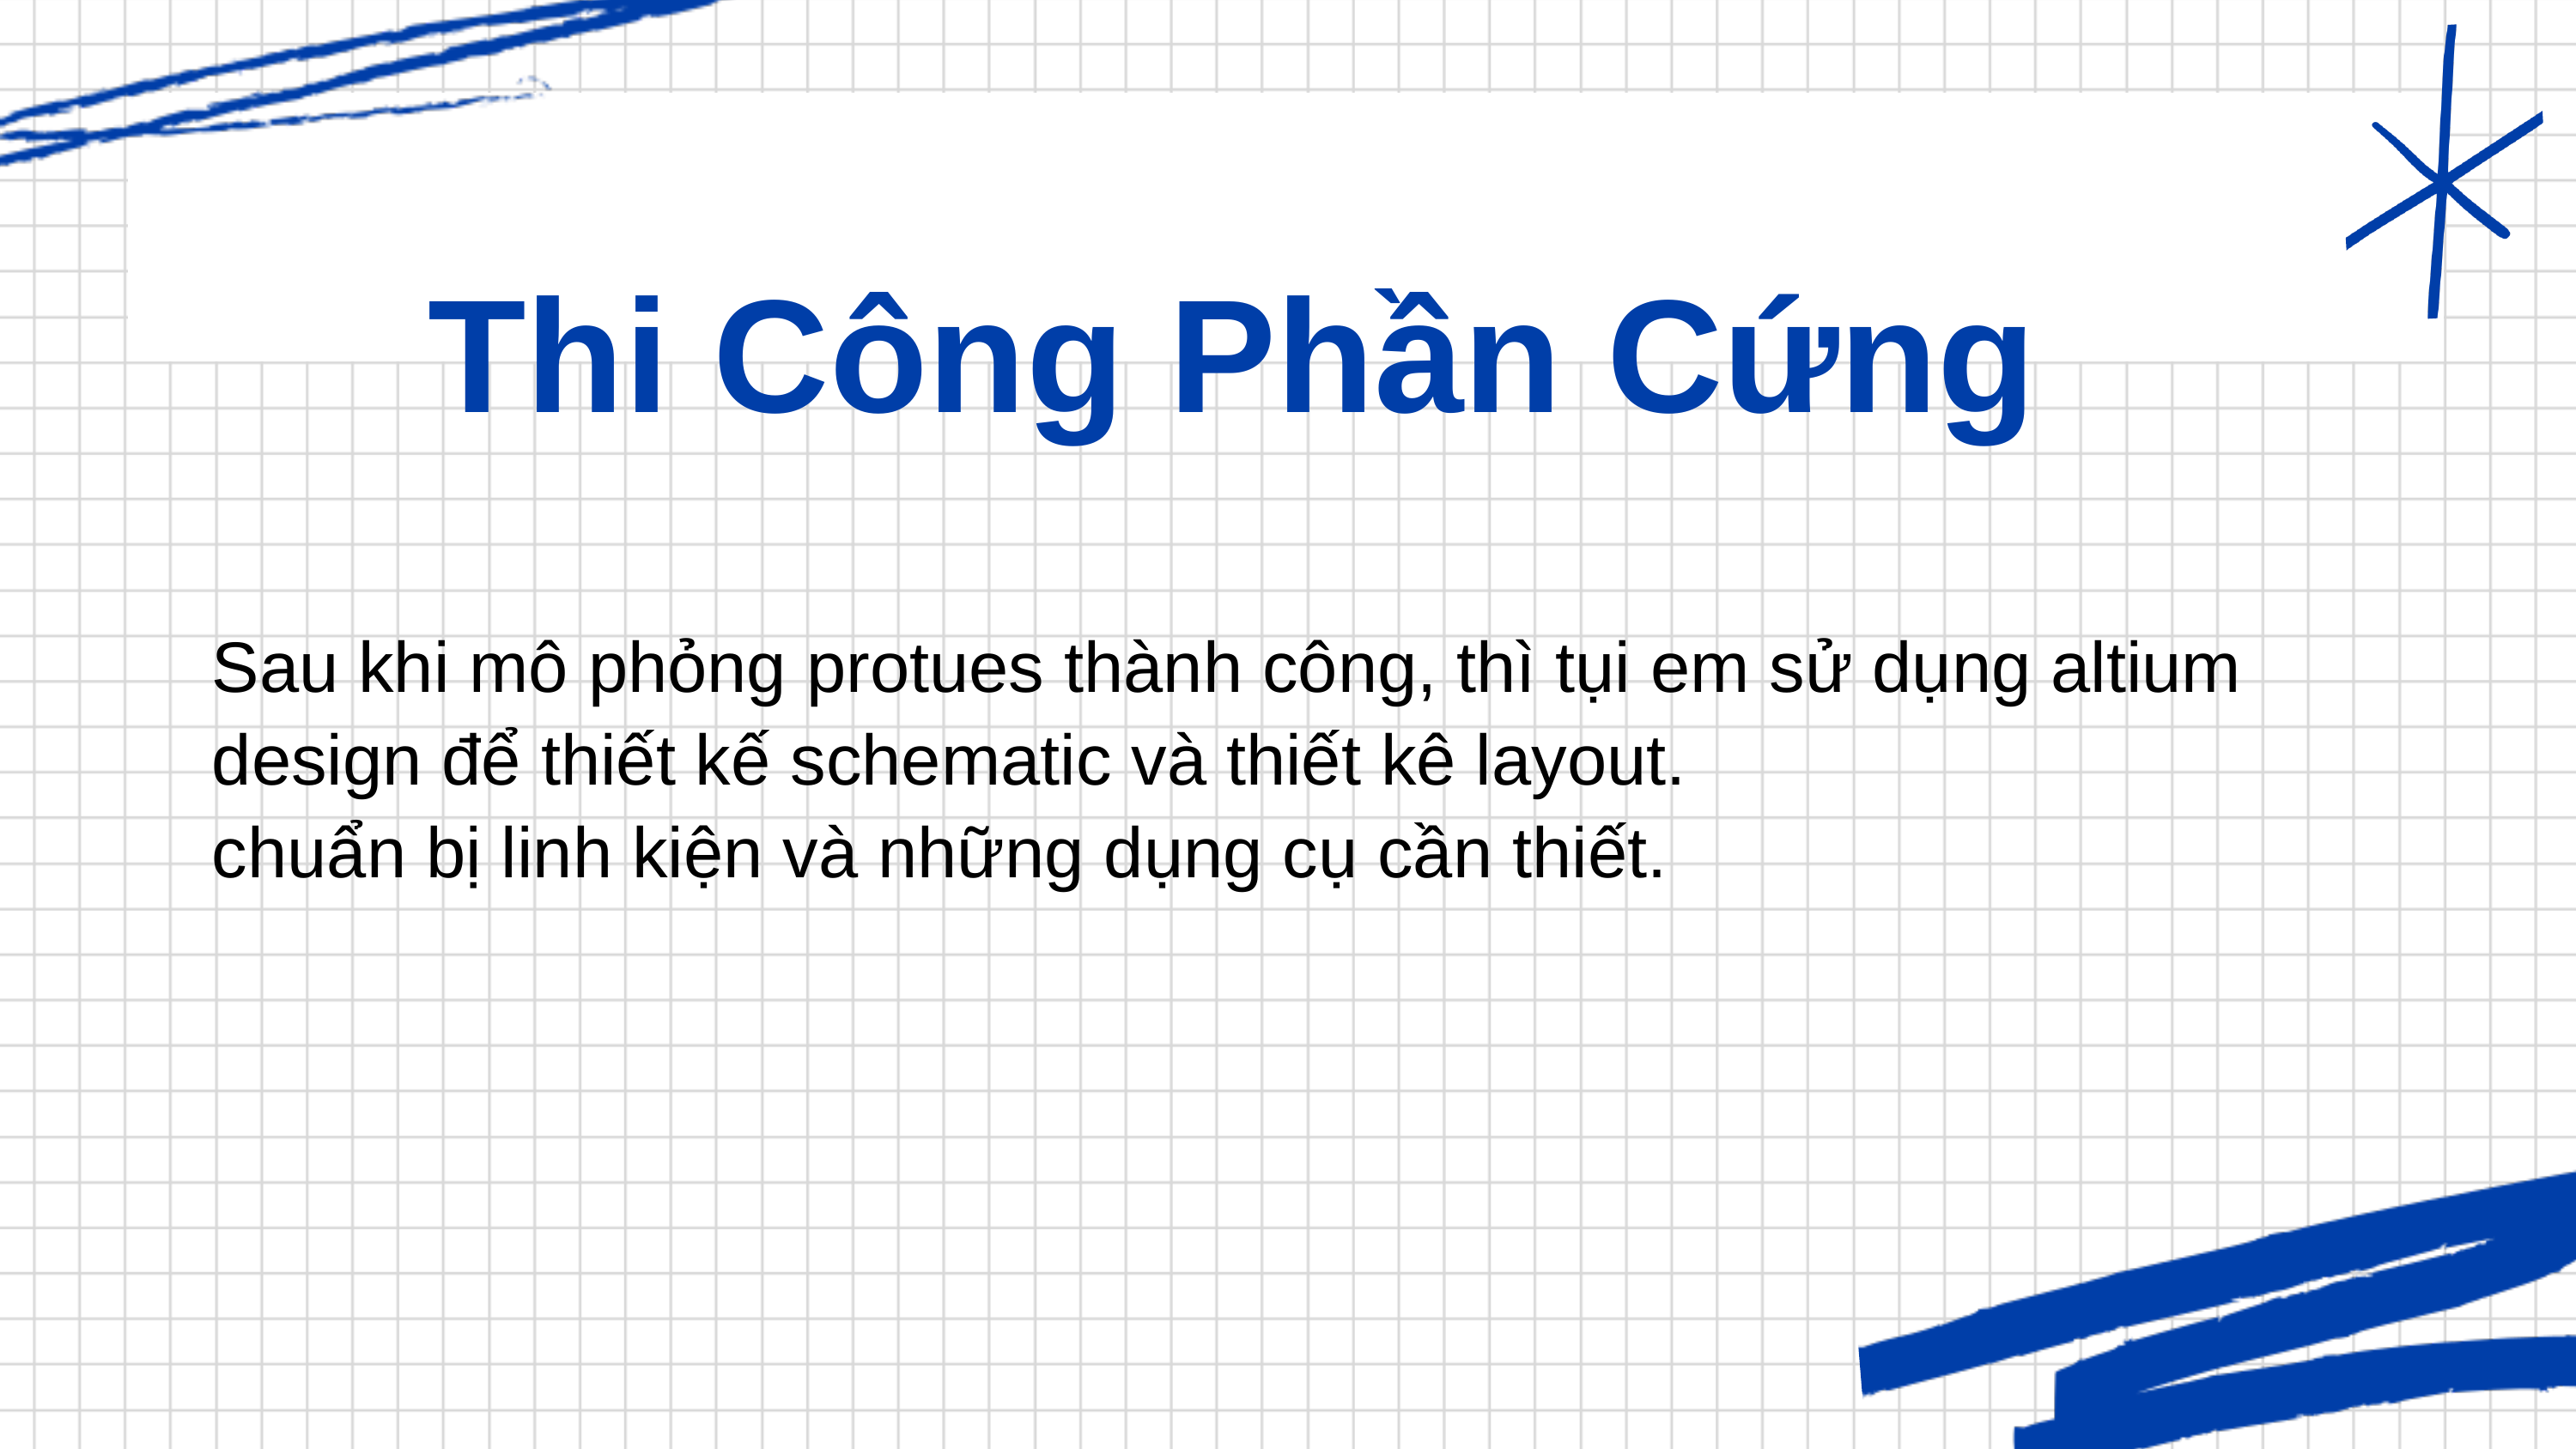

Thi Công Phần Cứng

Sau khi mô phỏng protues thành công, thì tụi em sử dụng altium design để thiết kế schematic và thiết kê layout.
chuẩn bị linh kiện và những dụng cụ cần thiết.